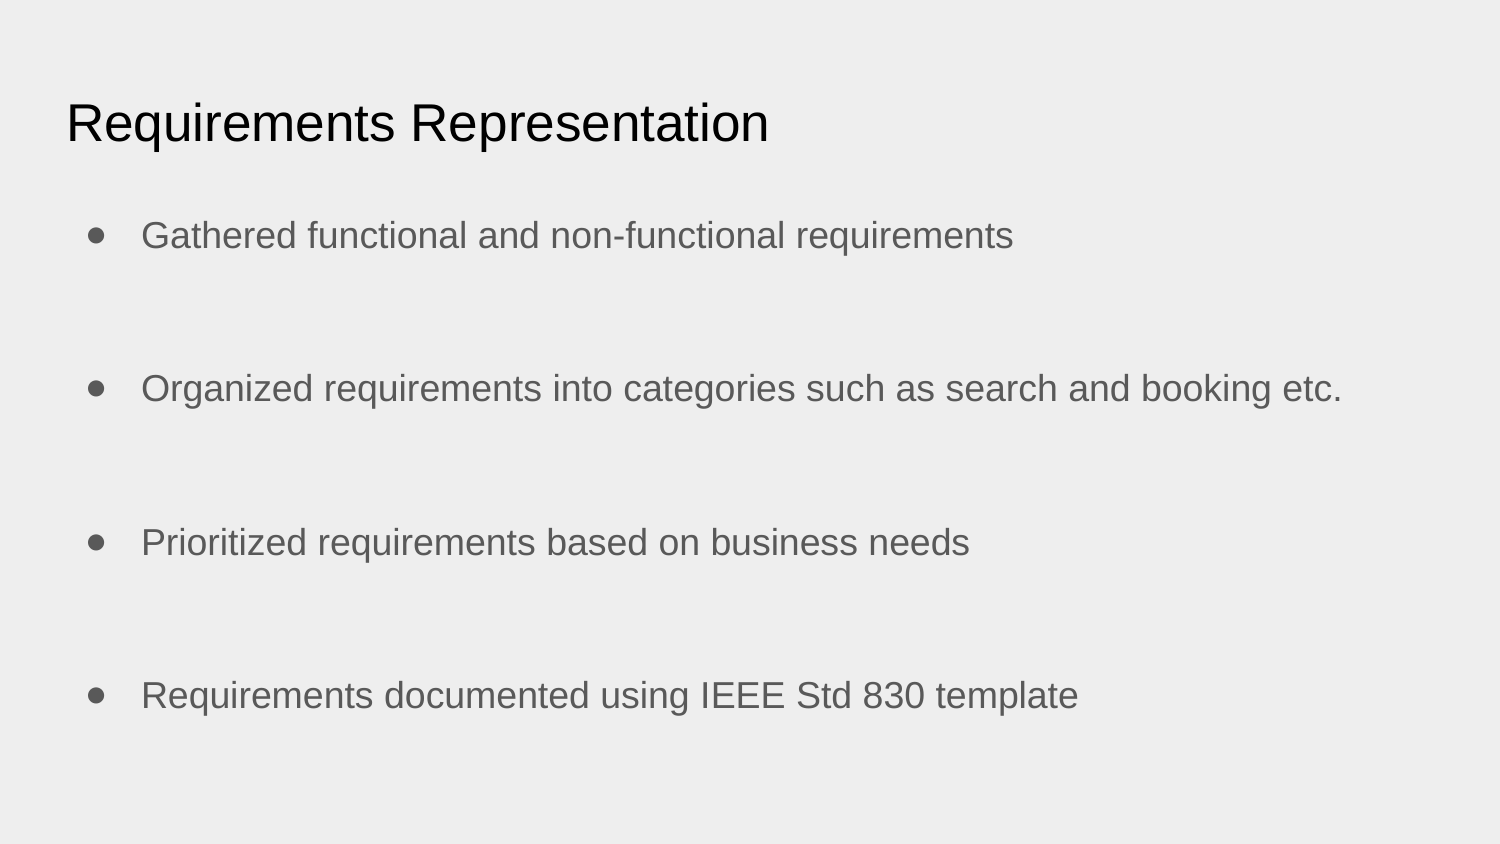

# Requirements Representation
Gathered functional and non-functional requirements

Organized requirements into categories such as search and booking etc.

Prioritized requirements based on business needs

Requirements documented using IEEE Std 830 template